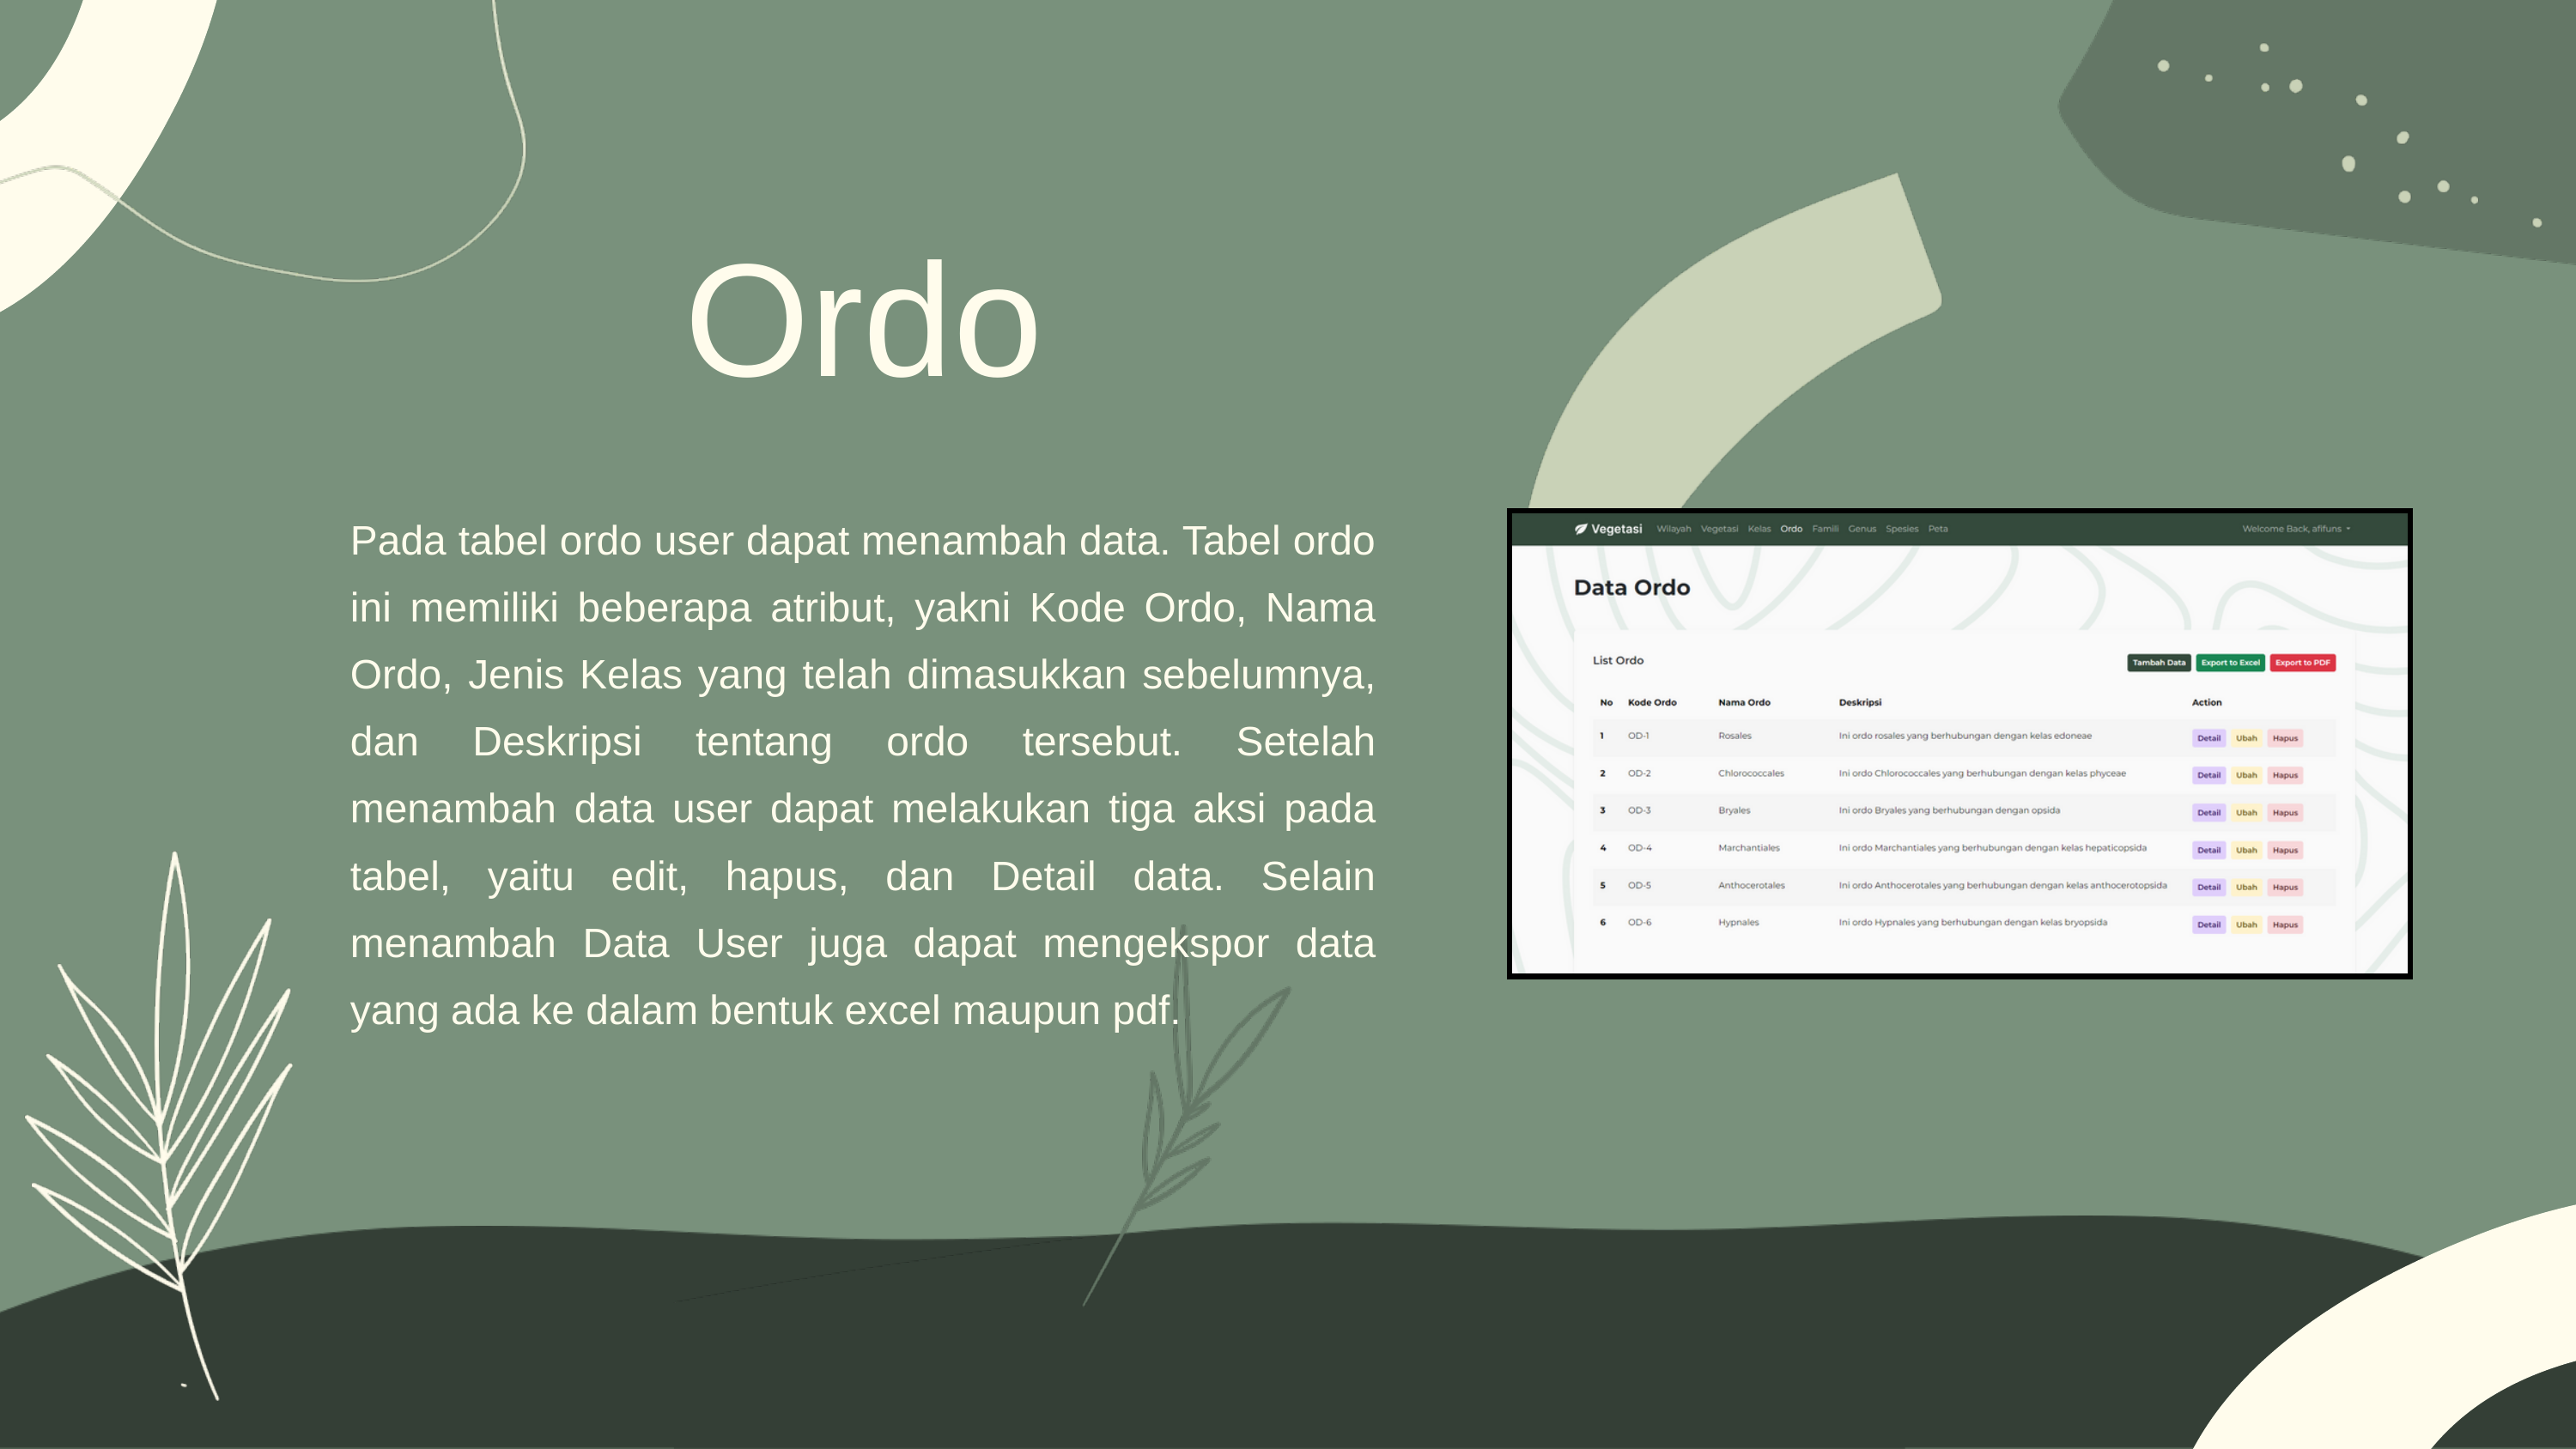

Ordo
Pada tabel ordo user dapat menambah data. Tabel ordo ini memiliki beberapa atribut, yakni Kode Ordo, Nama Ordo, Jenis Kelas yang telah dimasukkan sebelumnya, dan Deskripsi tentang ordo tersebut. Setelah menambah data user dapat melakukan tiga aksi pada tabel, yaitu edit, hapus, dan Detail data. Selain menambah Data User juga dapat mengekspor data yang ada ke dalam bentuk excel maupun pdf.